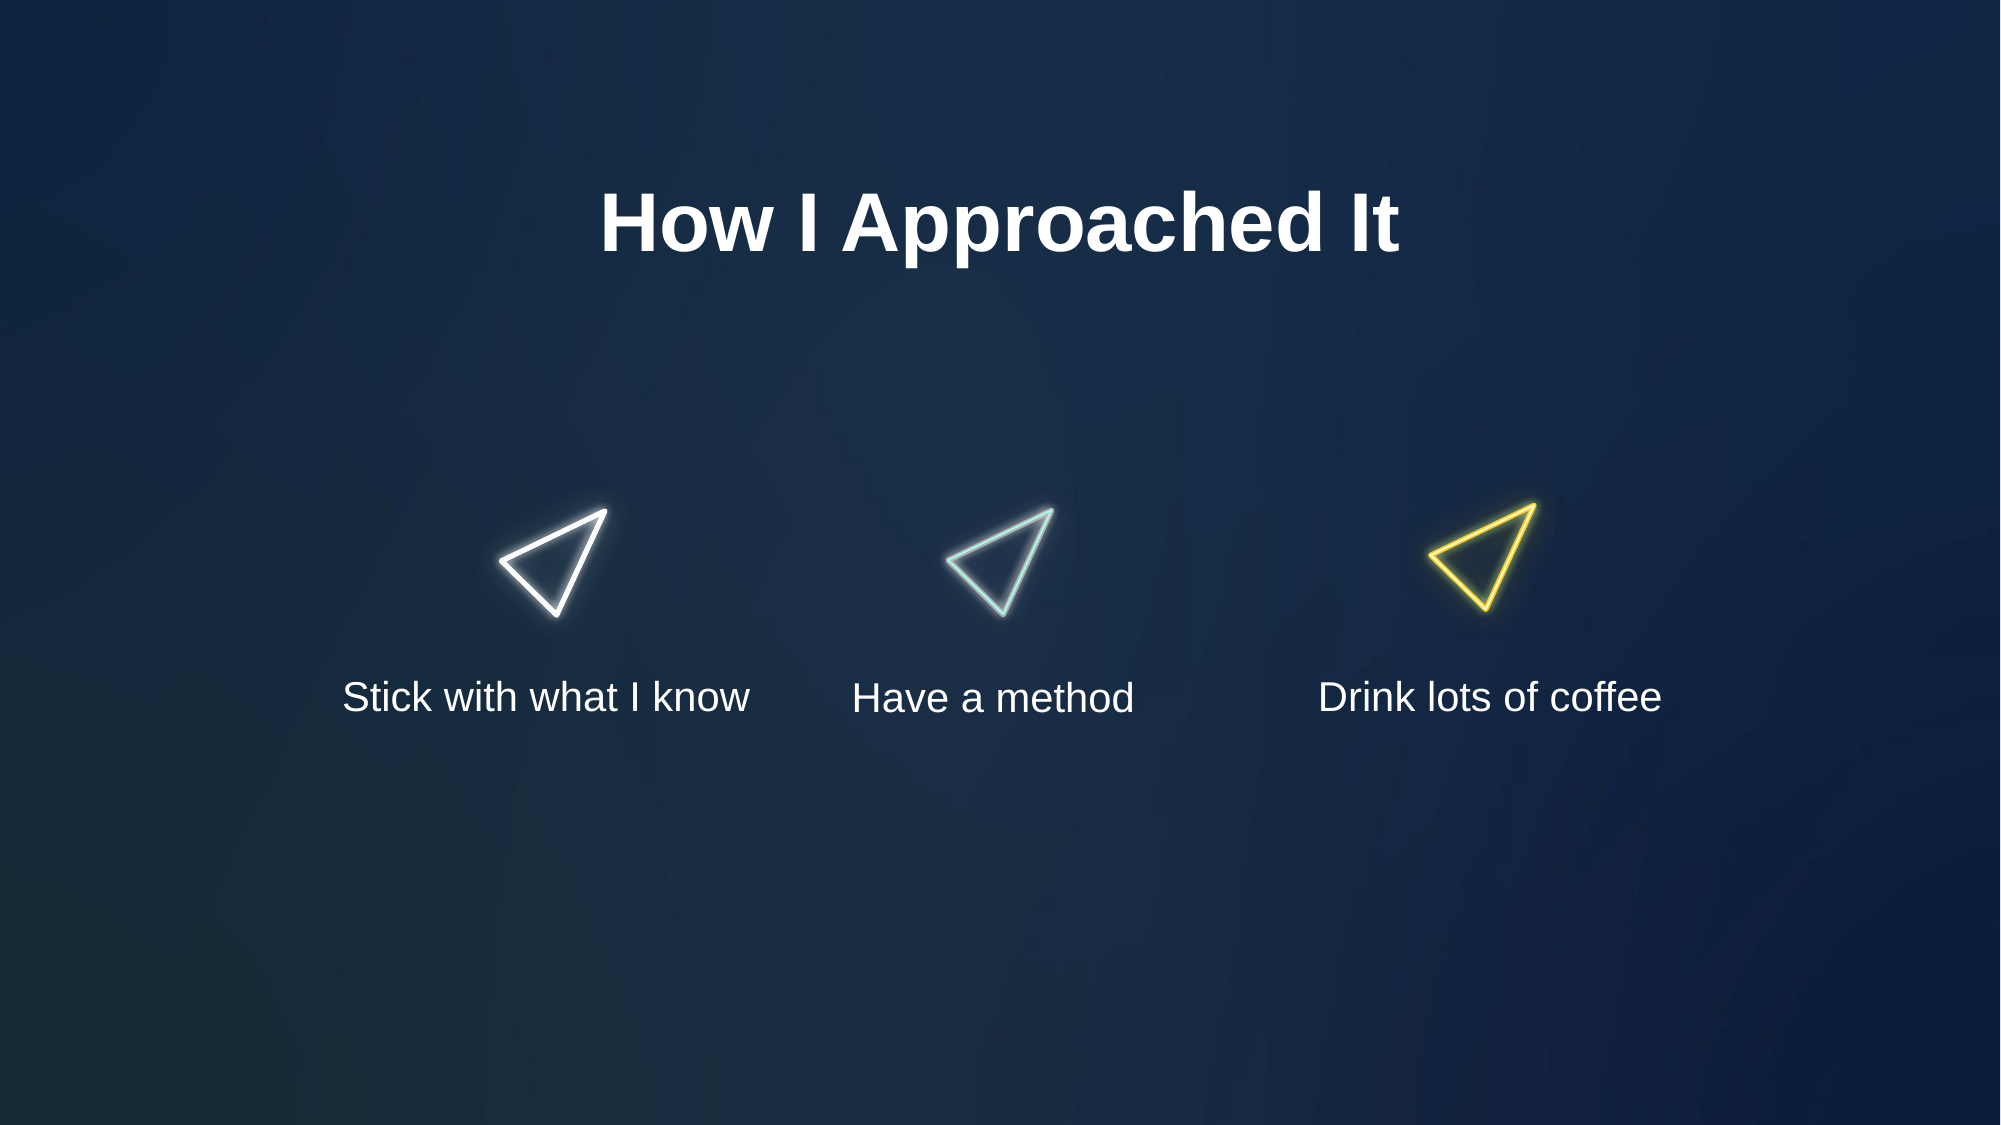

How I Approached It

Drink lots of coffee
Stick with what I know
Have a method